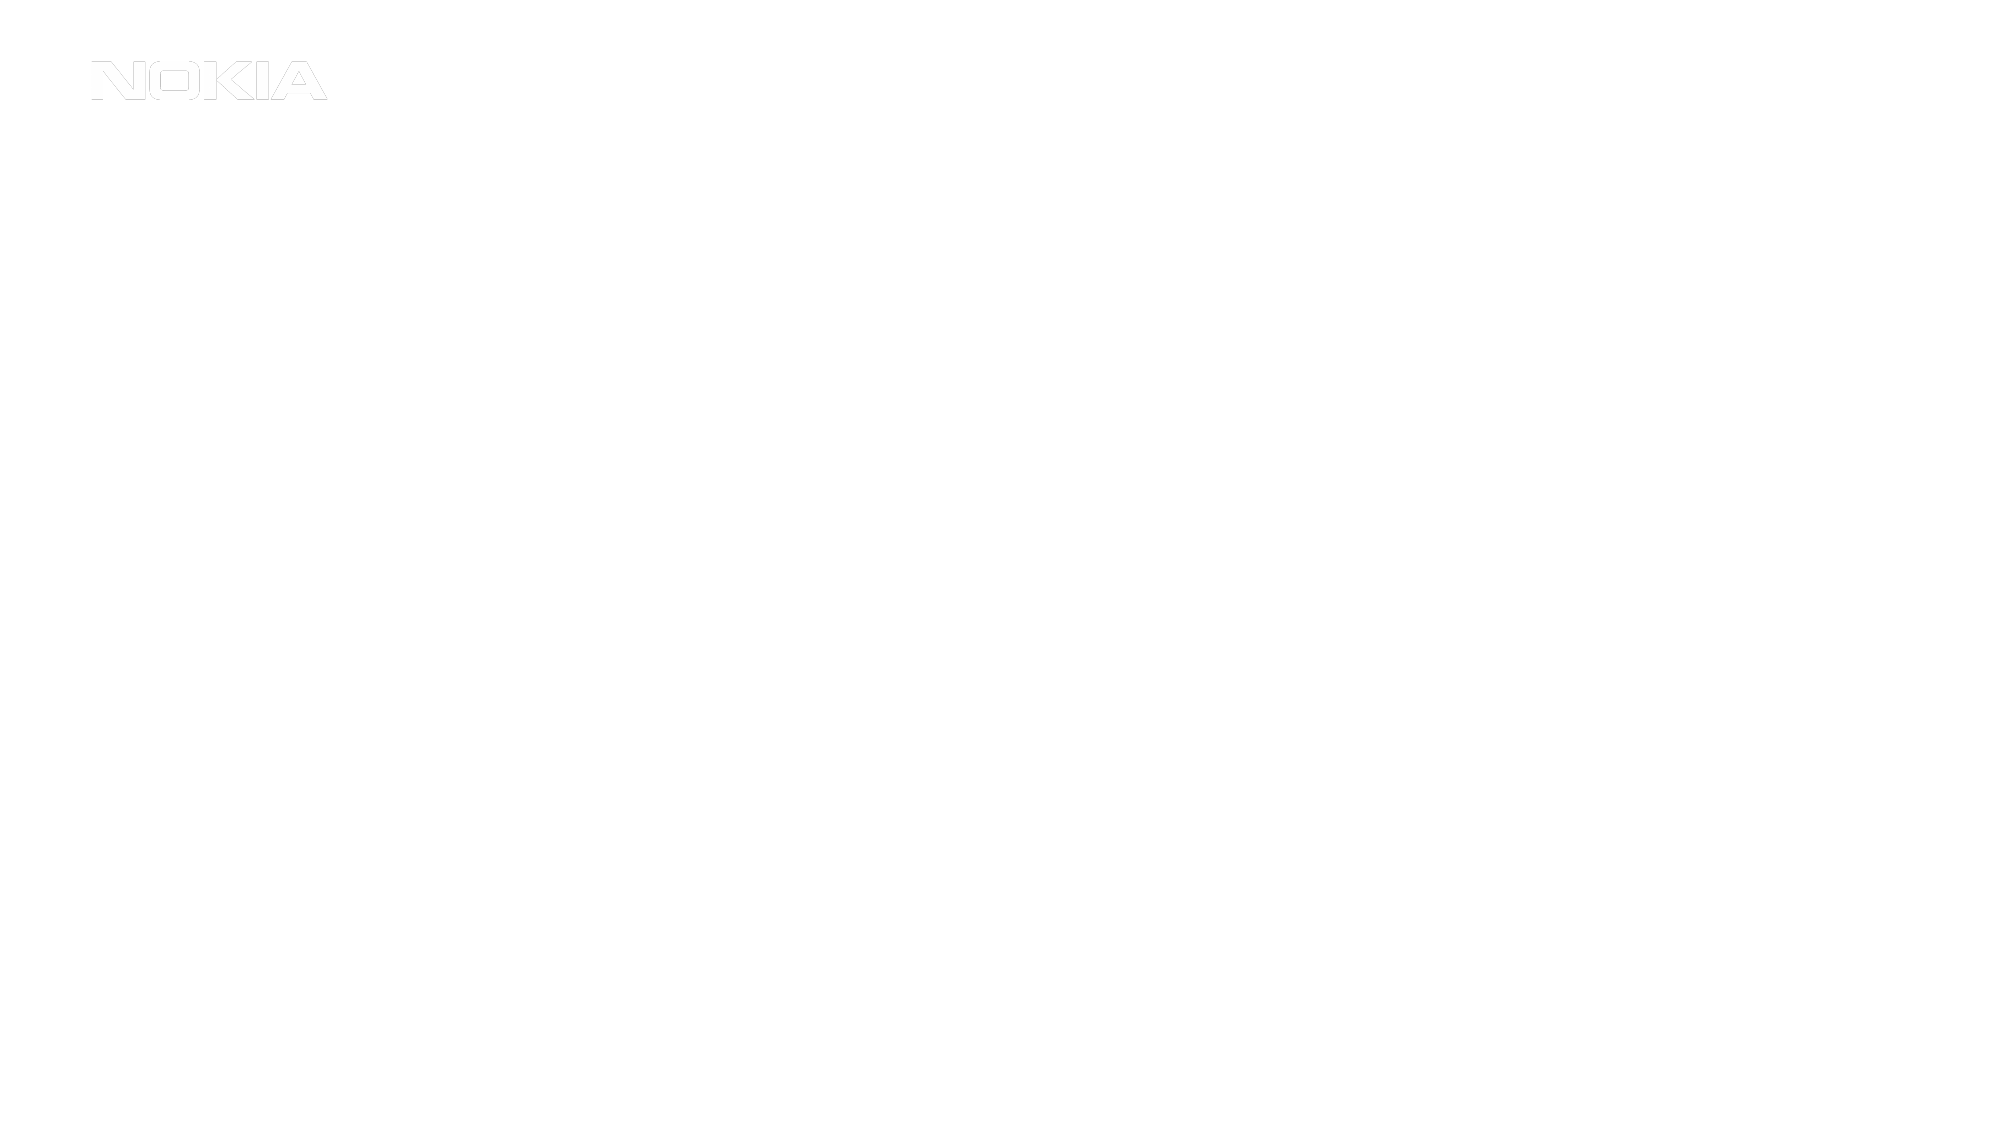

NPC
Access Network Charging Identifier
Ivo Tanouchev
03-06-2022
Confidential.  Not for distribution or disclosure outside  NOKIA